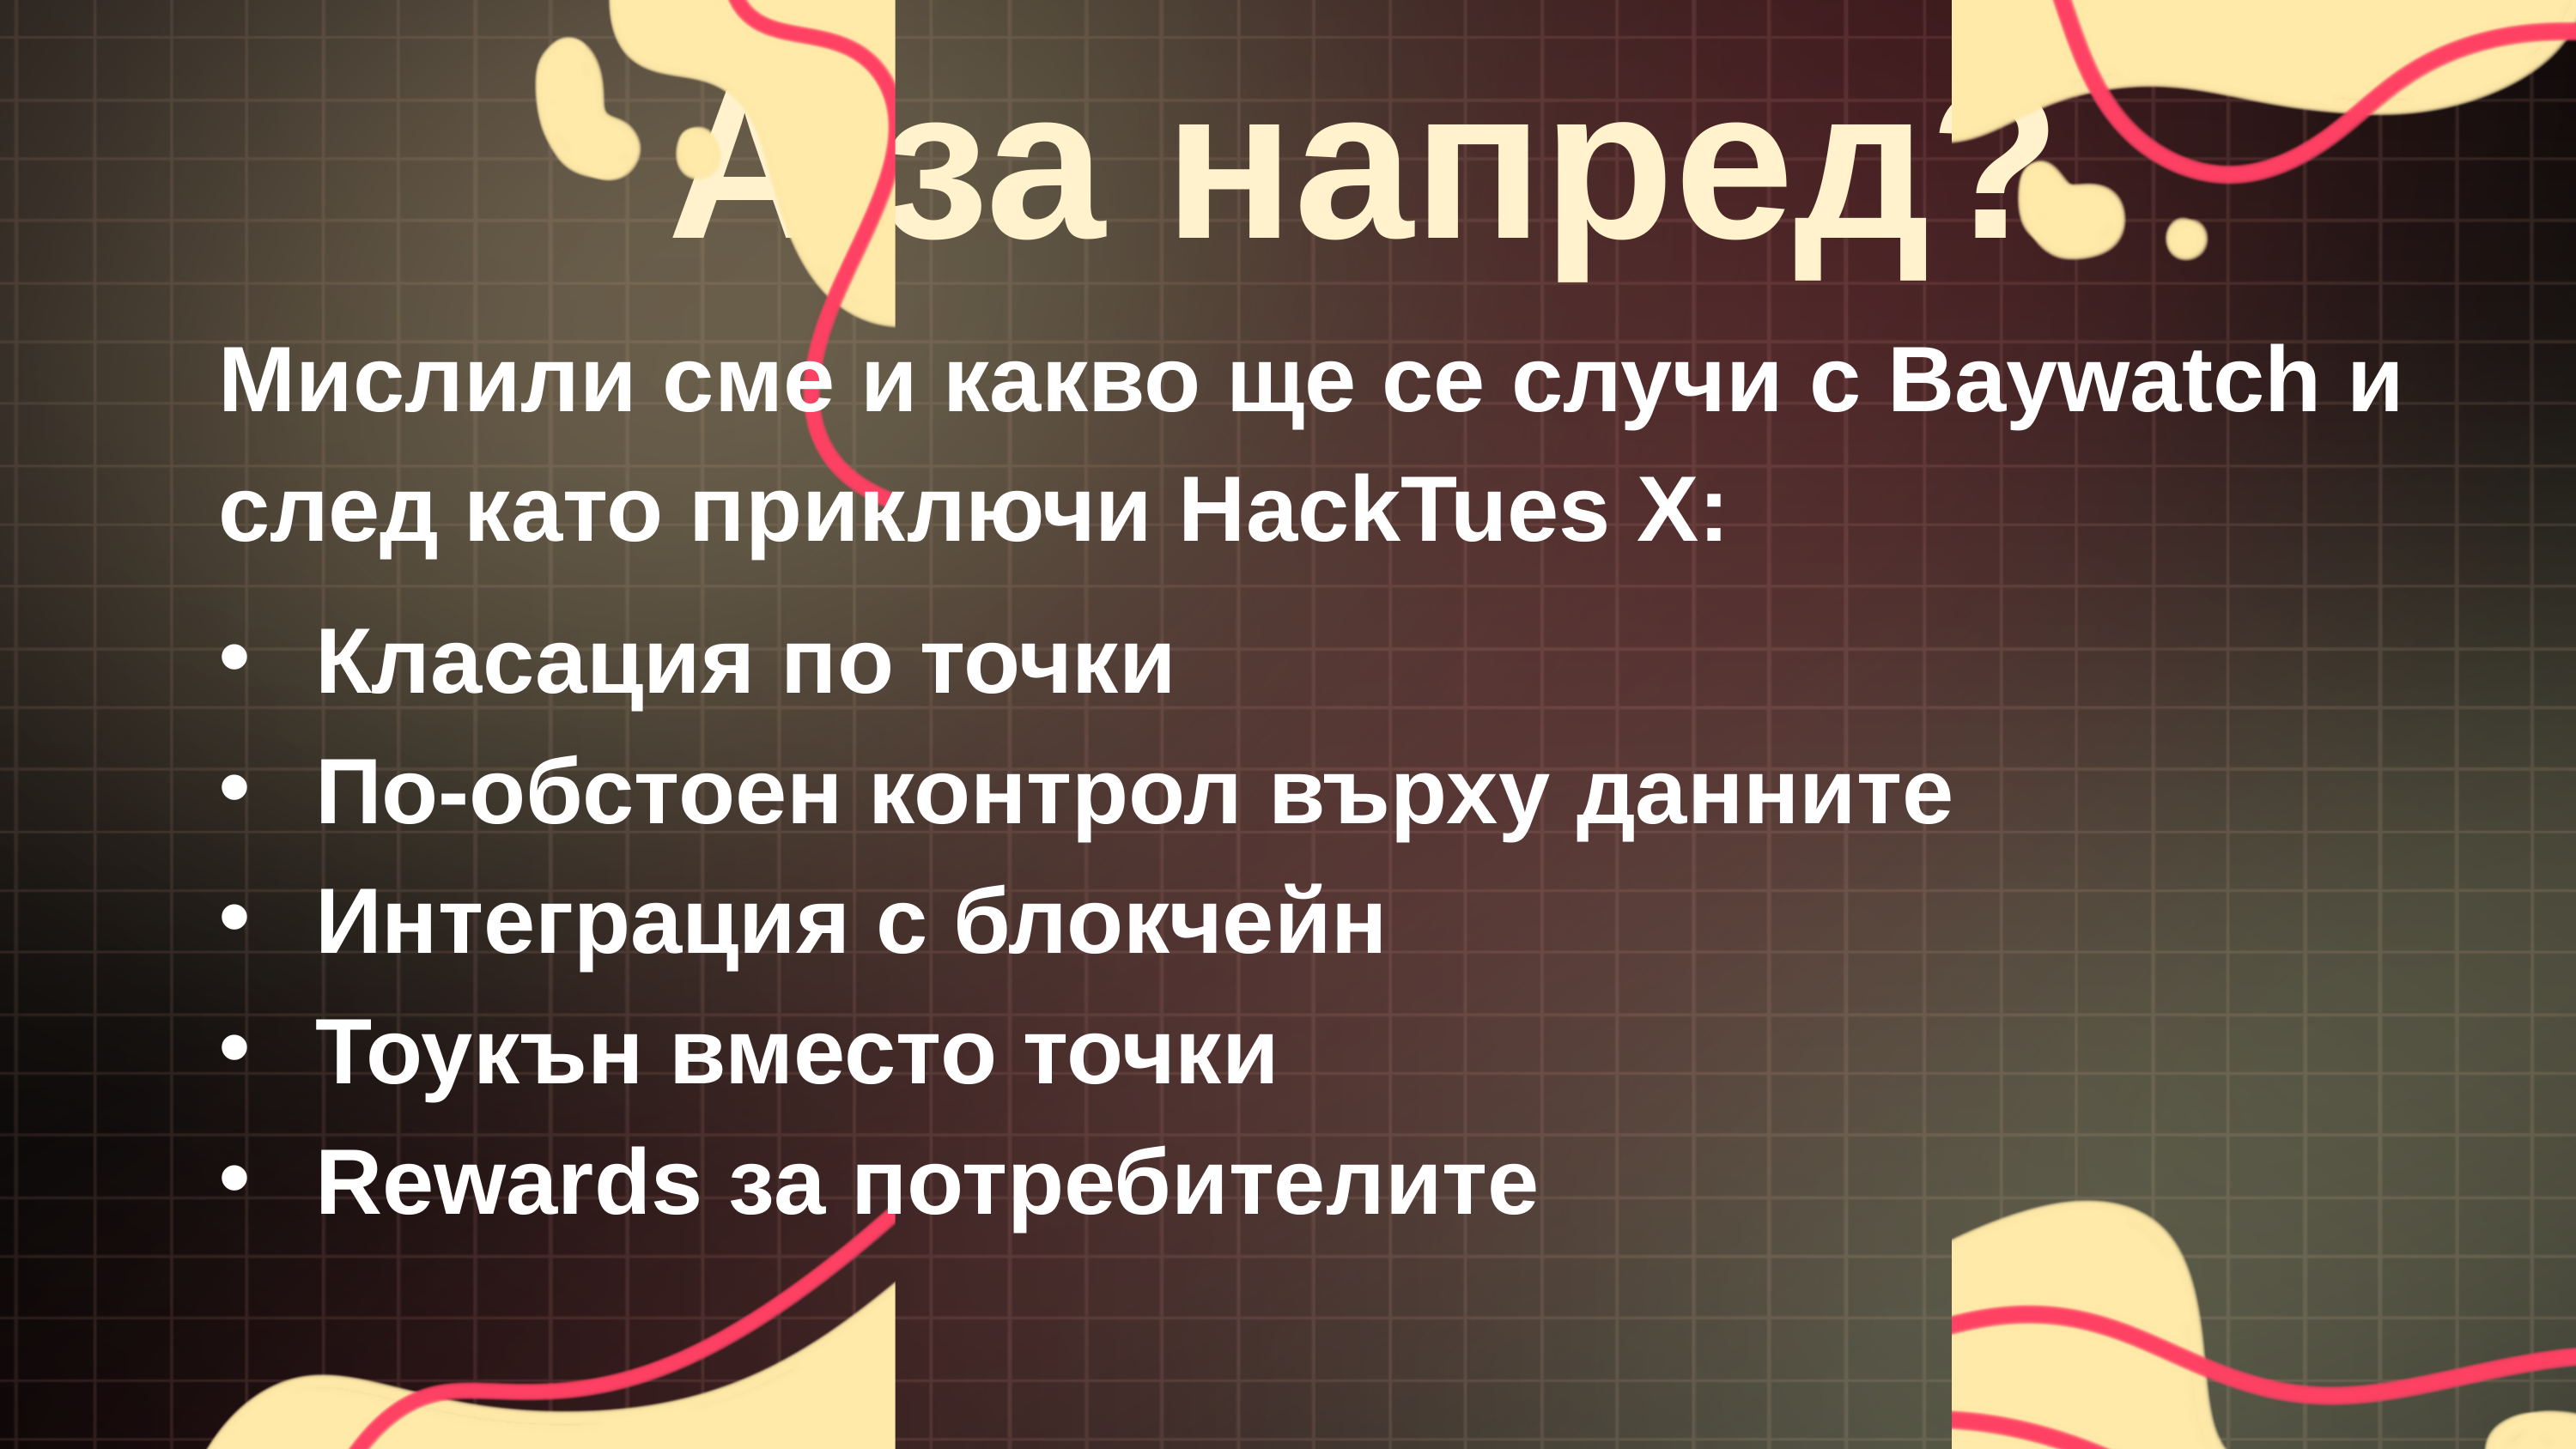

А за напред?
Мислили сме и какво ще се случи с Baywatch и след като приключи HackTues X:
Класация по точки
По-обстоен контрол върху данните
Интеграция с блокчейн
Тоукън вместо точки
Rewards за потребителите